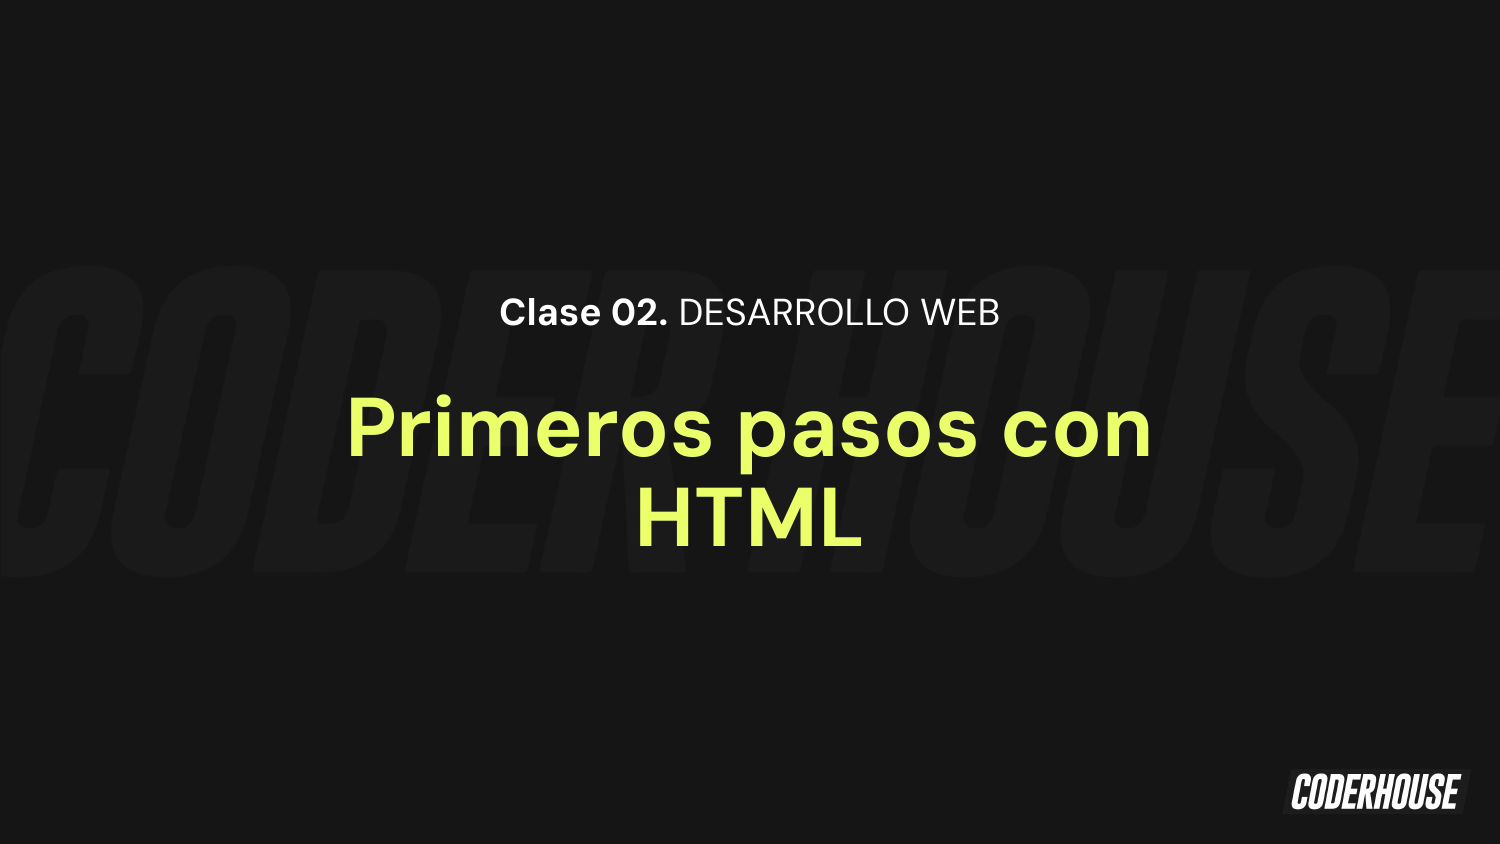

Clase 02. DESARROLLO WEB
Primeros pasos con HTML